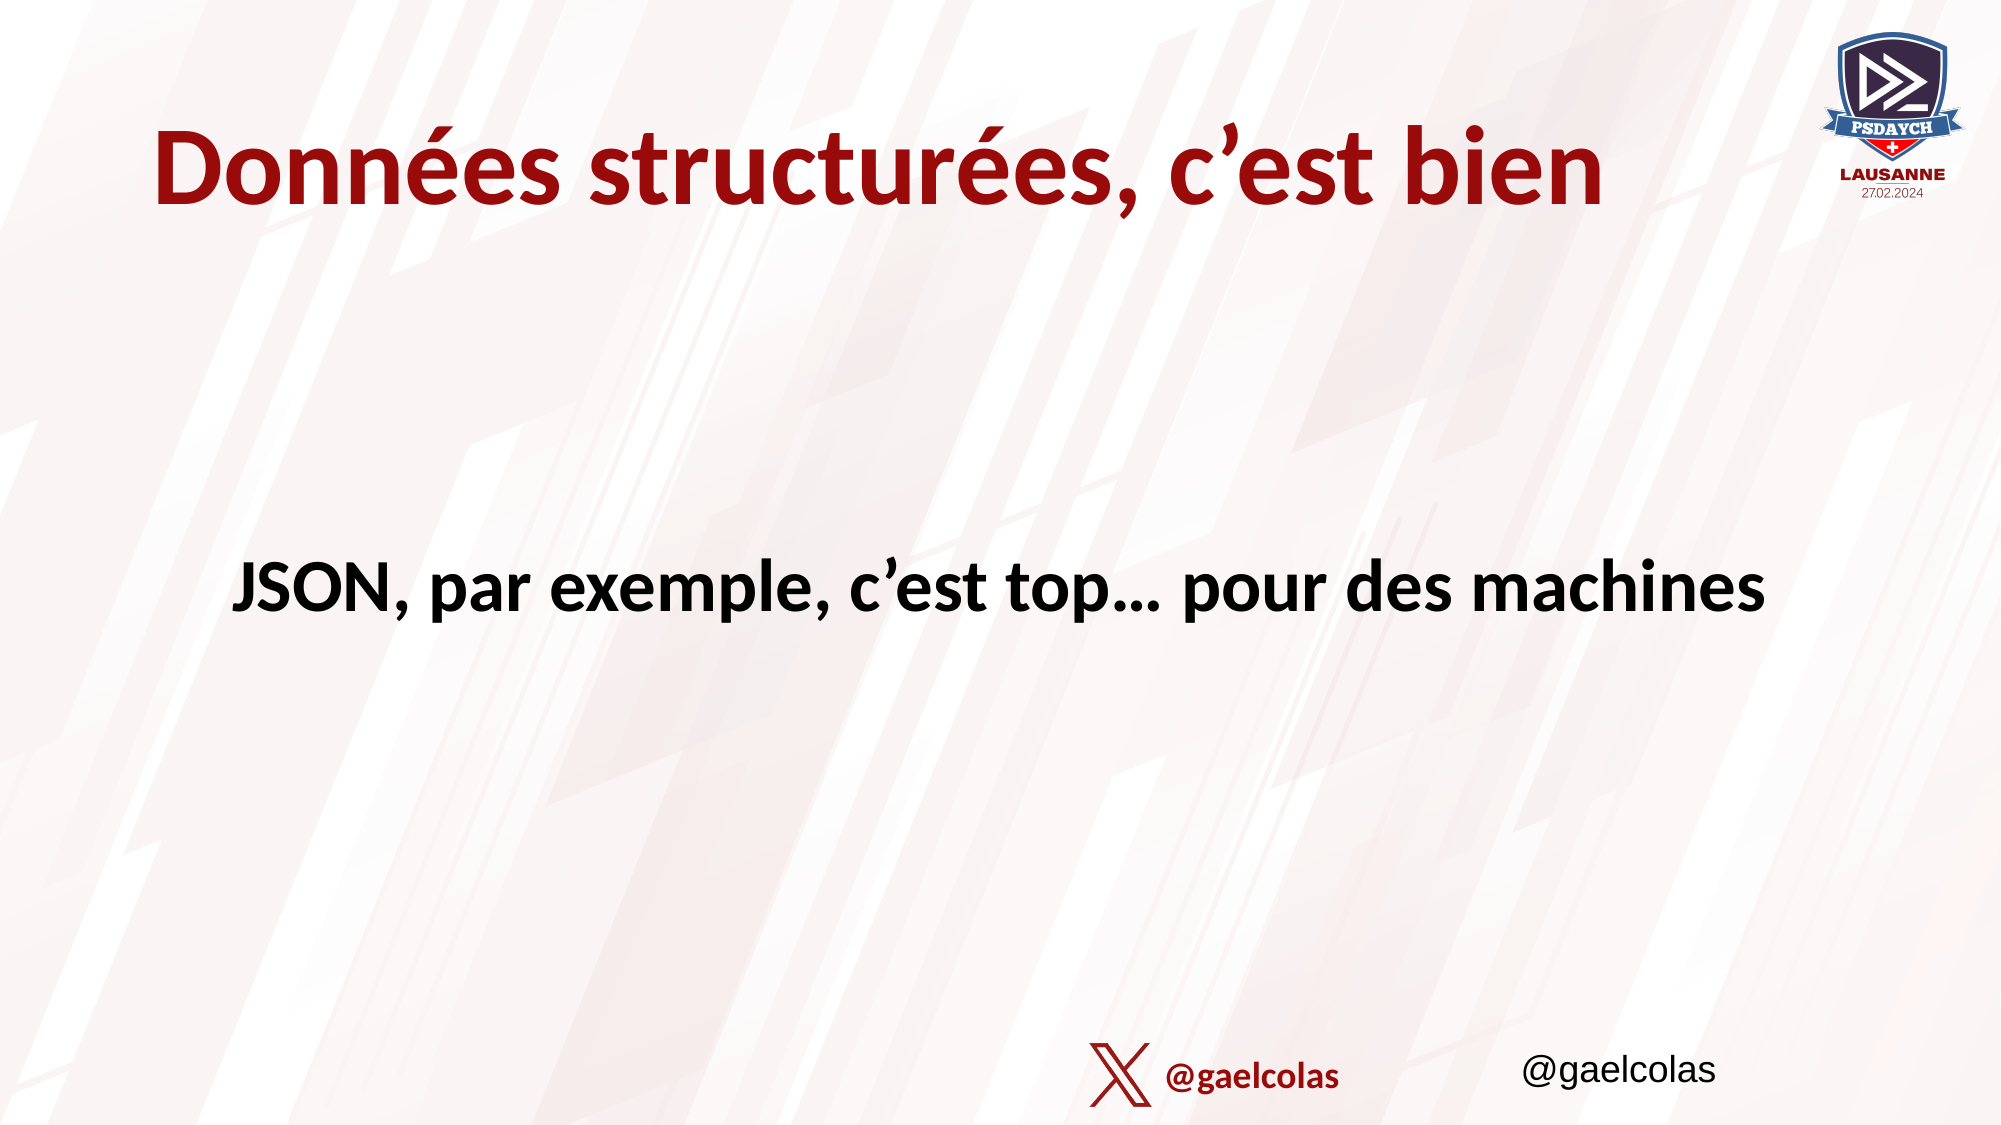

# Données structurées, c’est bien
JSON, par exemple, c’est top… pour des machines
@gaelcolas